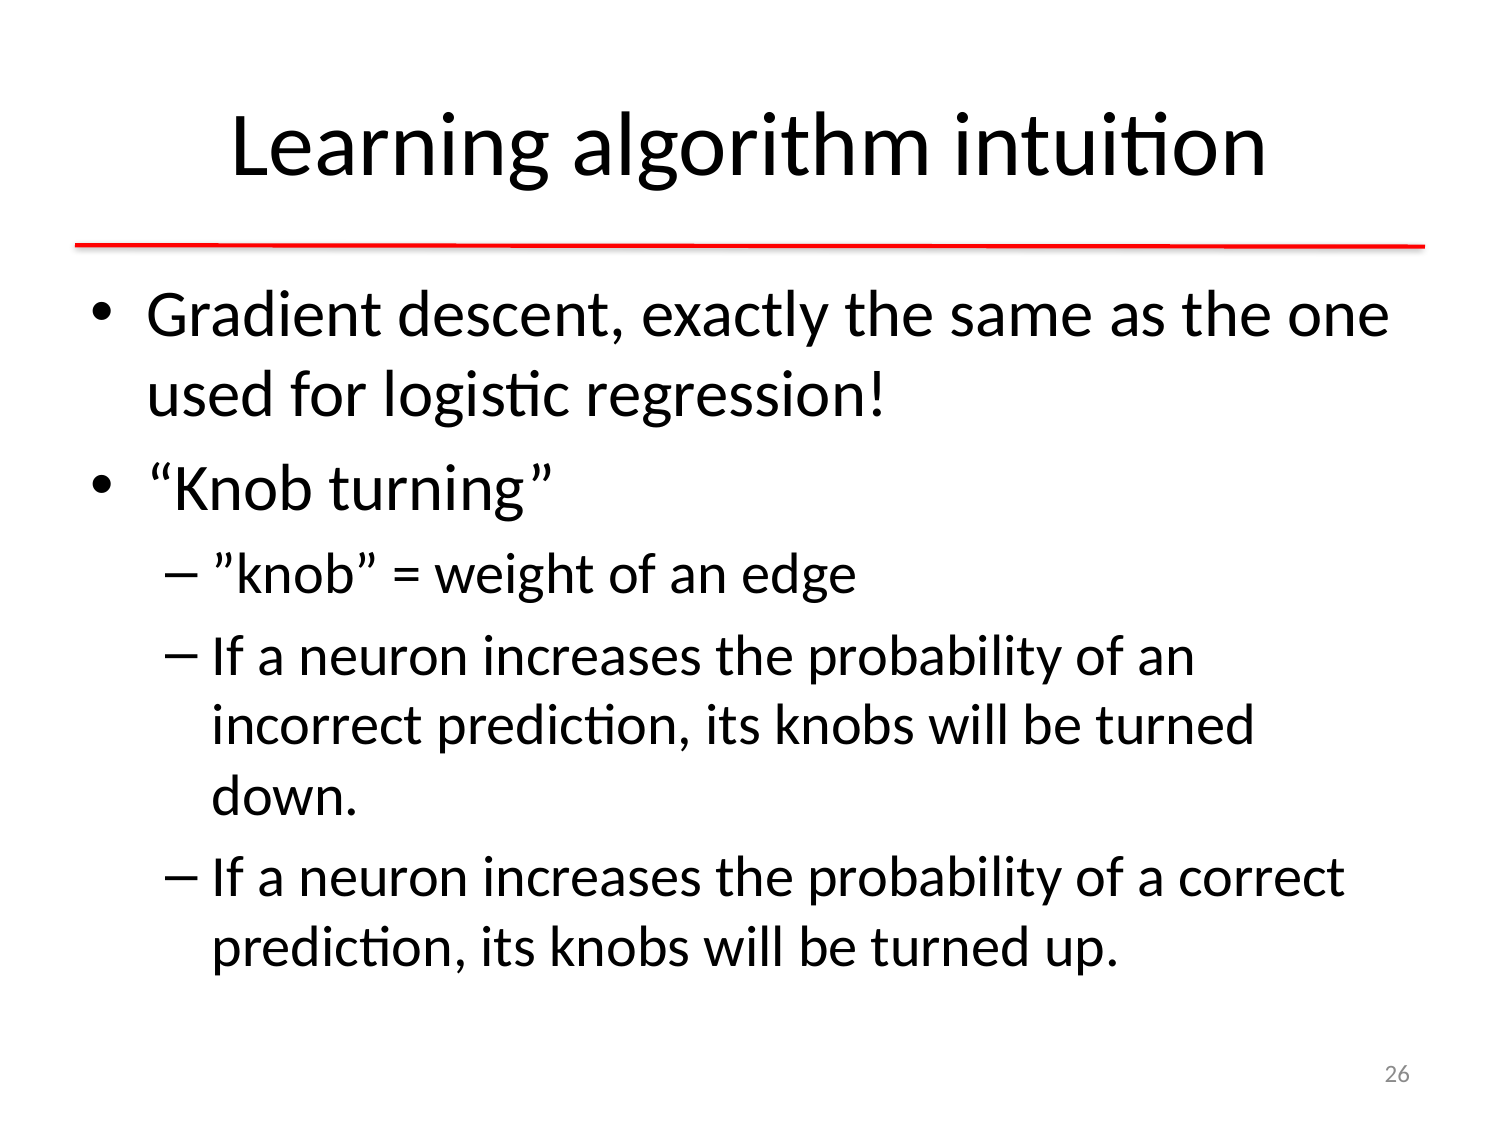

# Learning algorithm intuition
Gradient descent, exactly the same as the one used for logistic regression!
“Knob turning”
”knob” = weight of an edge
If a neuron increases the probability of an incorrect prediction, its knobs will be turned down.
If a neuron increases the probability of a correct prediction, its knobs will be turned up.

26